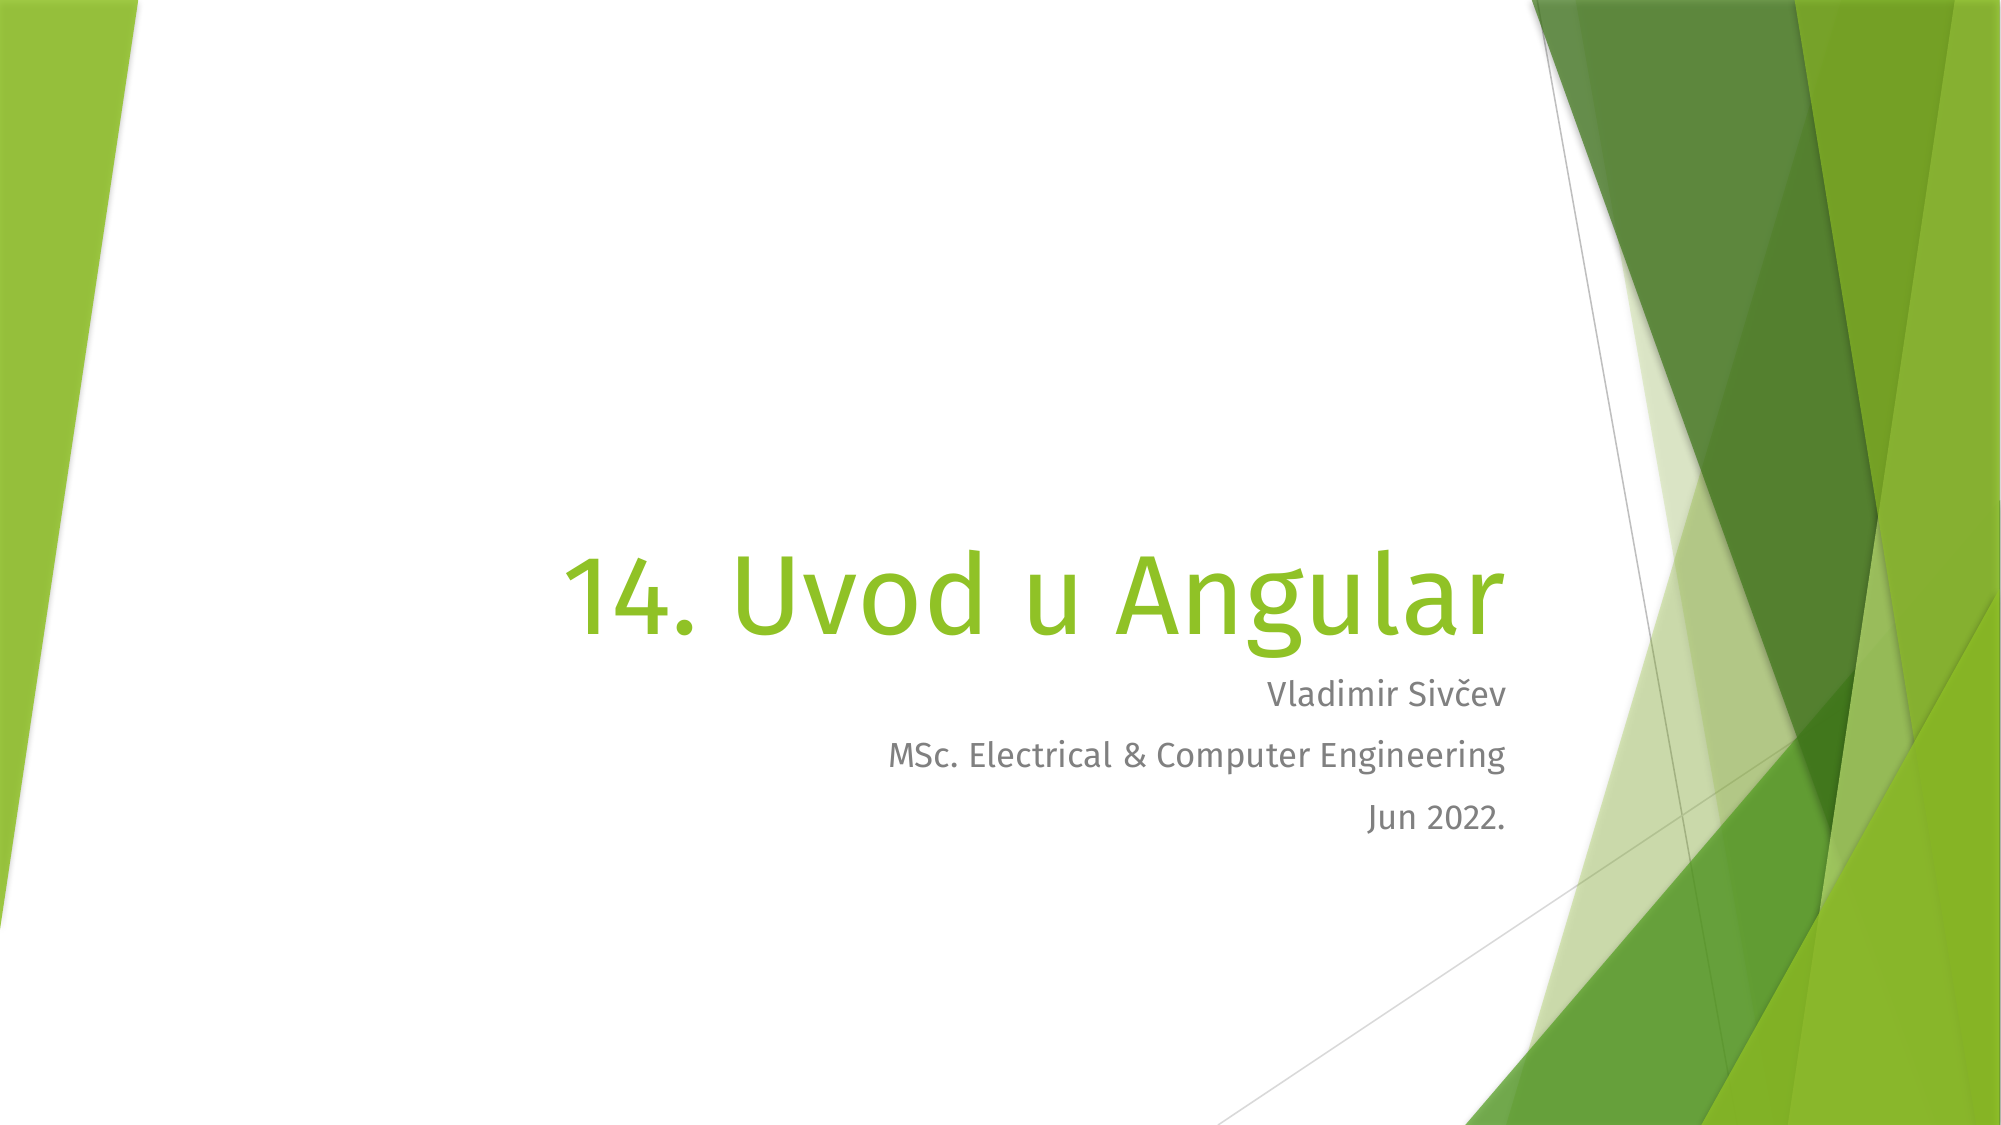

# 14. Uvod u Angular
Vladimir Sivčev
MSc. Electrical & Computer Engineering
Jun 2022.